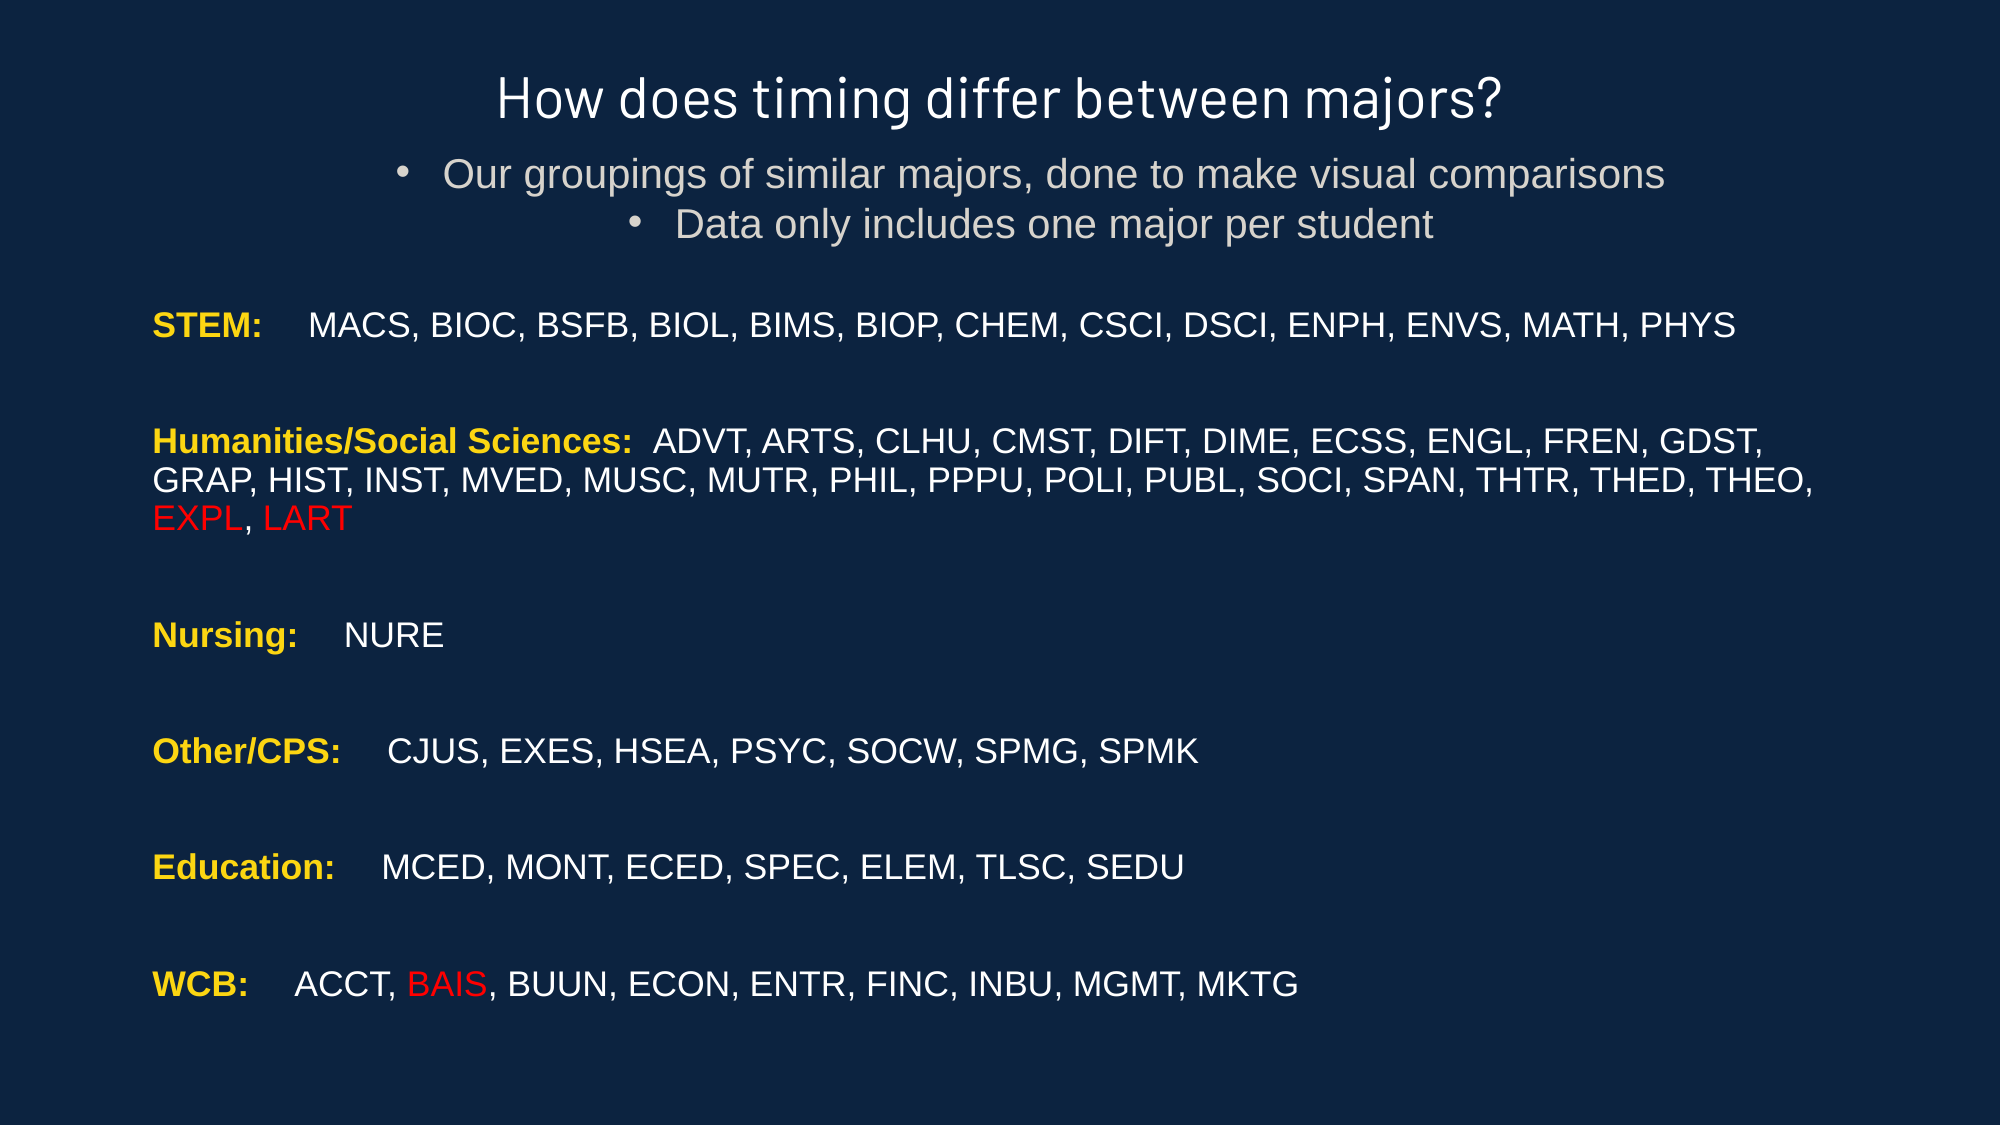

# How does timing differ between majors?
Our groupings of similar majors, done to make visual comparisons
Data only includes one major per student
STEM:  MACS, BIOC, BSFB, BIOL, BIMS, BIOP, CHEM, CSCI, DSCI, ENPH, ENVS, MATH, PHYS

Humanities/Social Sciences:  ADVT, ARTS, CLHU, CMST, DIFT, DIME, ECSS, ENGL, FREN, GDST, GRAP, HIST, INST, MVED, MUSC, MUTR, PHIL, PPPU, POLI, PUBL, SOCI, SPAN, THTR, THED, THEO, EXPL, LART

Nursing:  NURE

Other/CPS:  CJUS, EXES, HSEA, PSYC, SOCW, SPMG, SPMK

Education:  MCED, MONT, ECED, SPEC, ELEM, TLSC, SEDU

WCB:  ACCT, BAIS, BUUN, ECON, ENTR, FINC, INBU, MGMT, MKTG